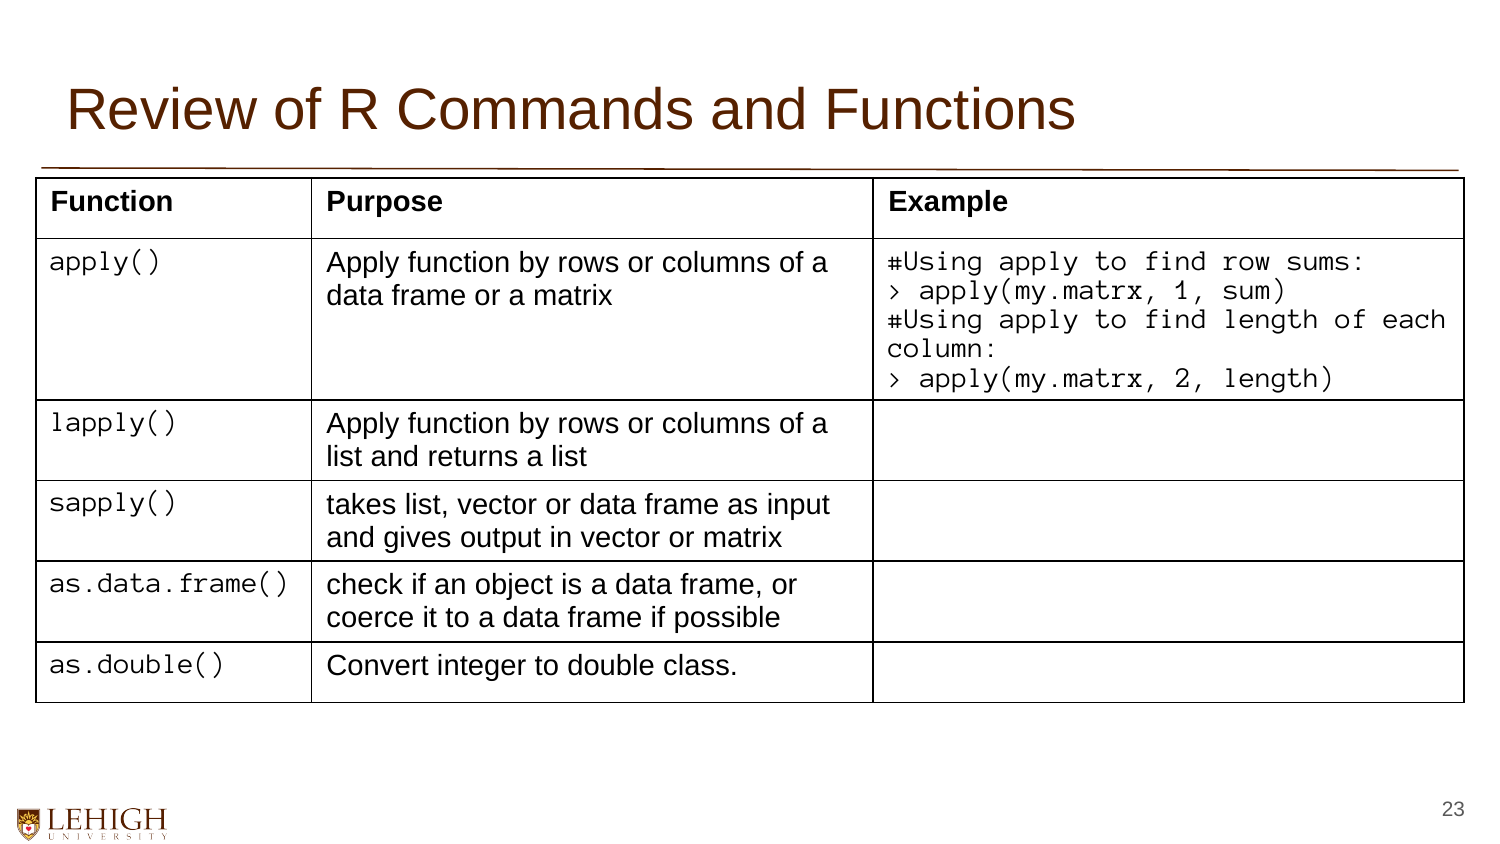

# Review of R Commands and Functions
| Function | Purpose | Example |
| --- | --- | --- |
| apply() | Apply function by rows or columns of a data frame or a matrix | #Using apply to find row sums: > apply(my.matrx, 1, sum) #Using apply to find length of each column: > apply(my.matrx, 2, length) |
| lapply() | Apply function by rows or columns of a list and returns a list |  |
| sapply() | takes list, vector or data frame as input and gives output in vector or matrix |  |
| as.data.frame() | check if an object is a data frame, or coerce it to a data frame if possible |  |
| as.double() | Convert integer to double class. |  |
23